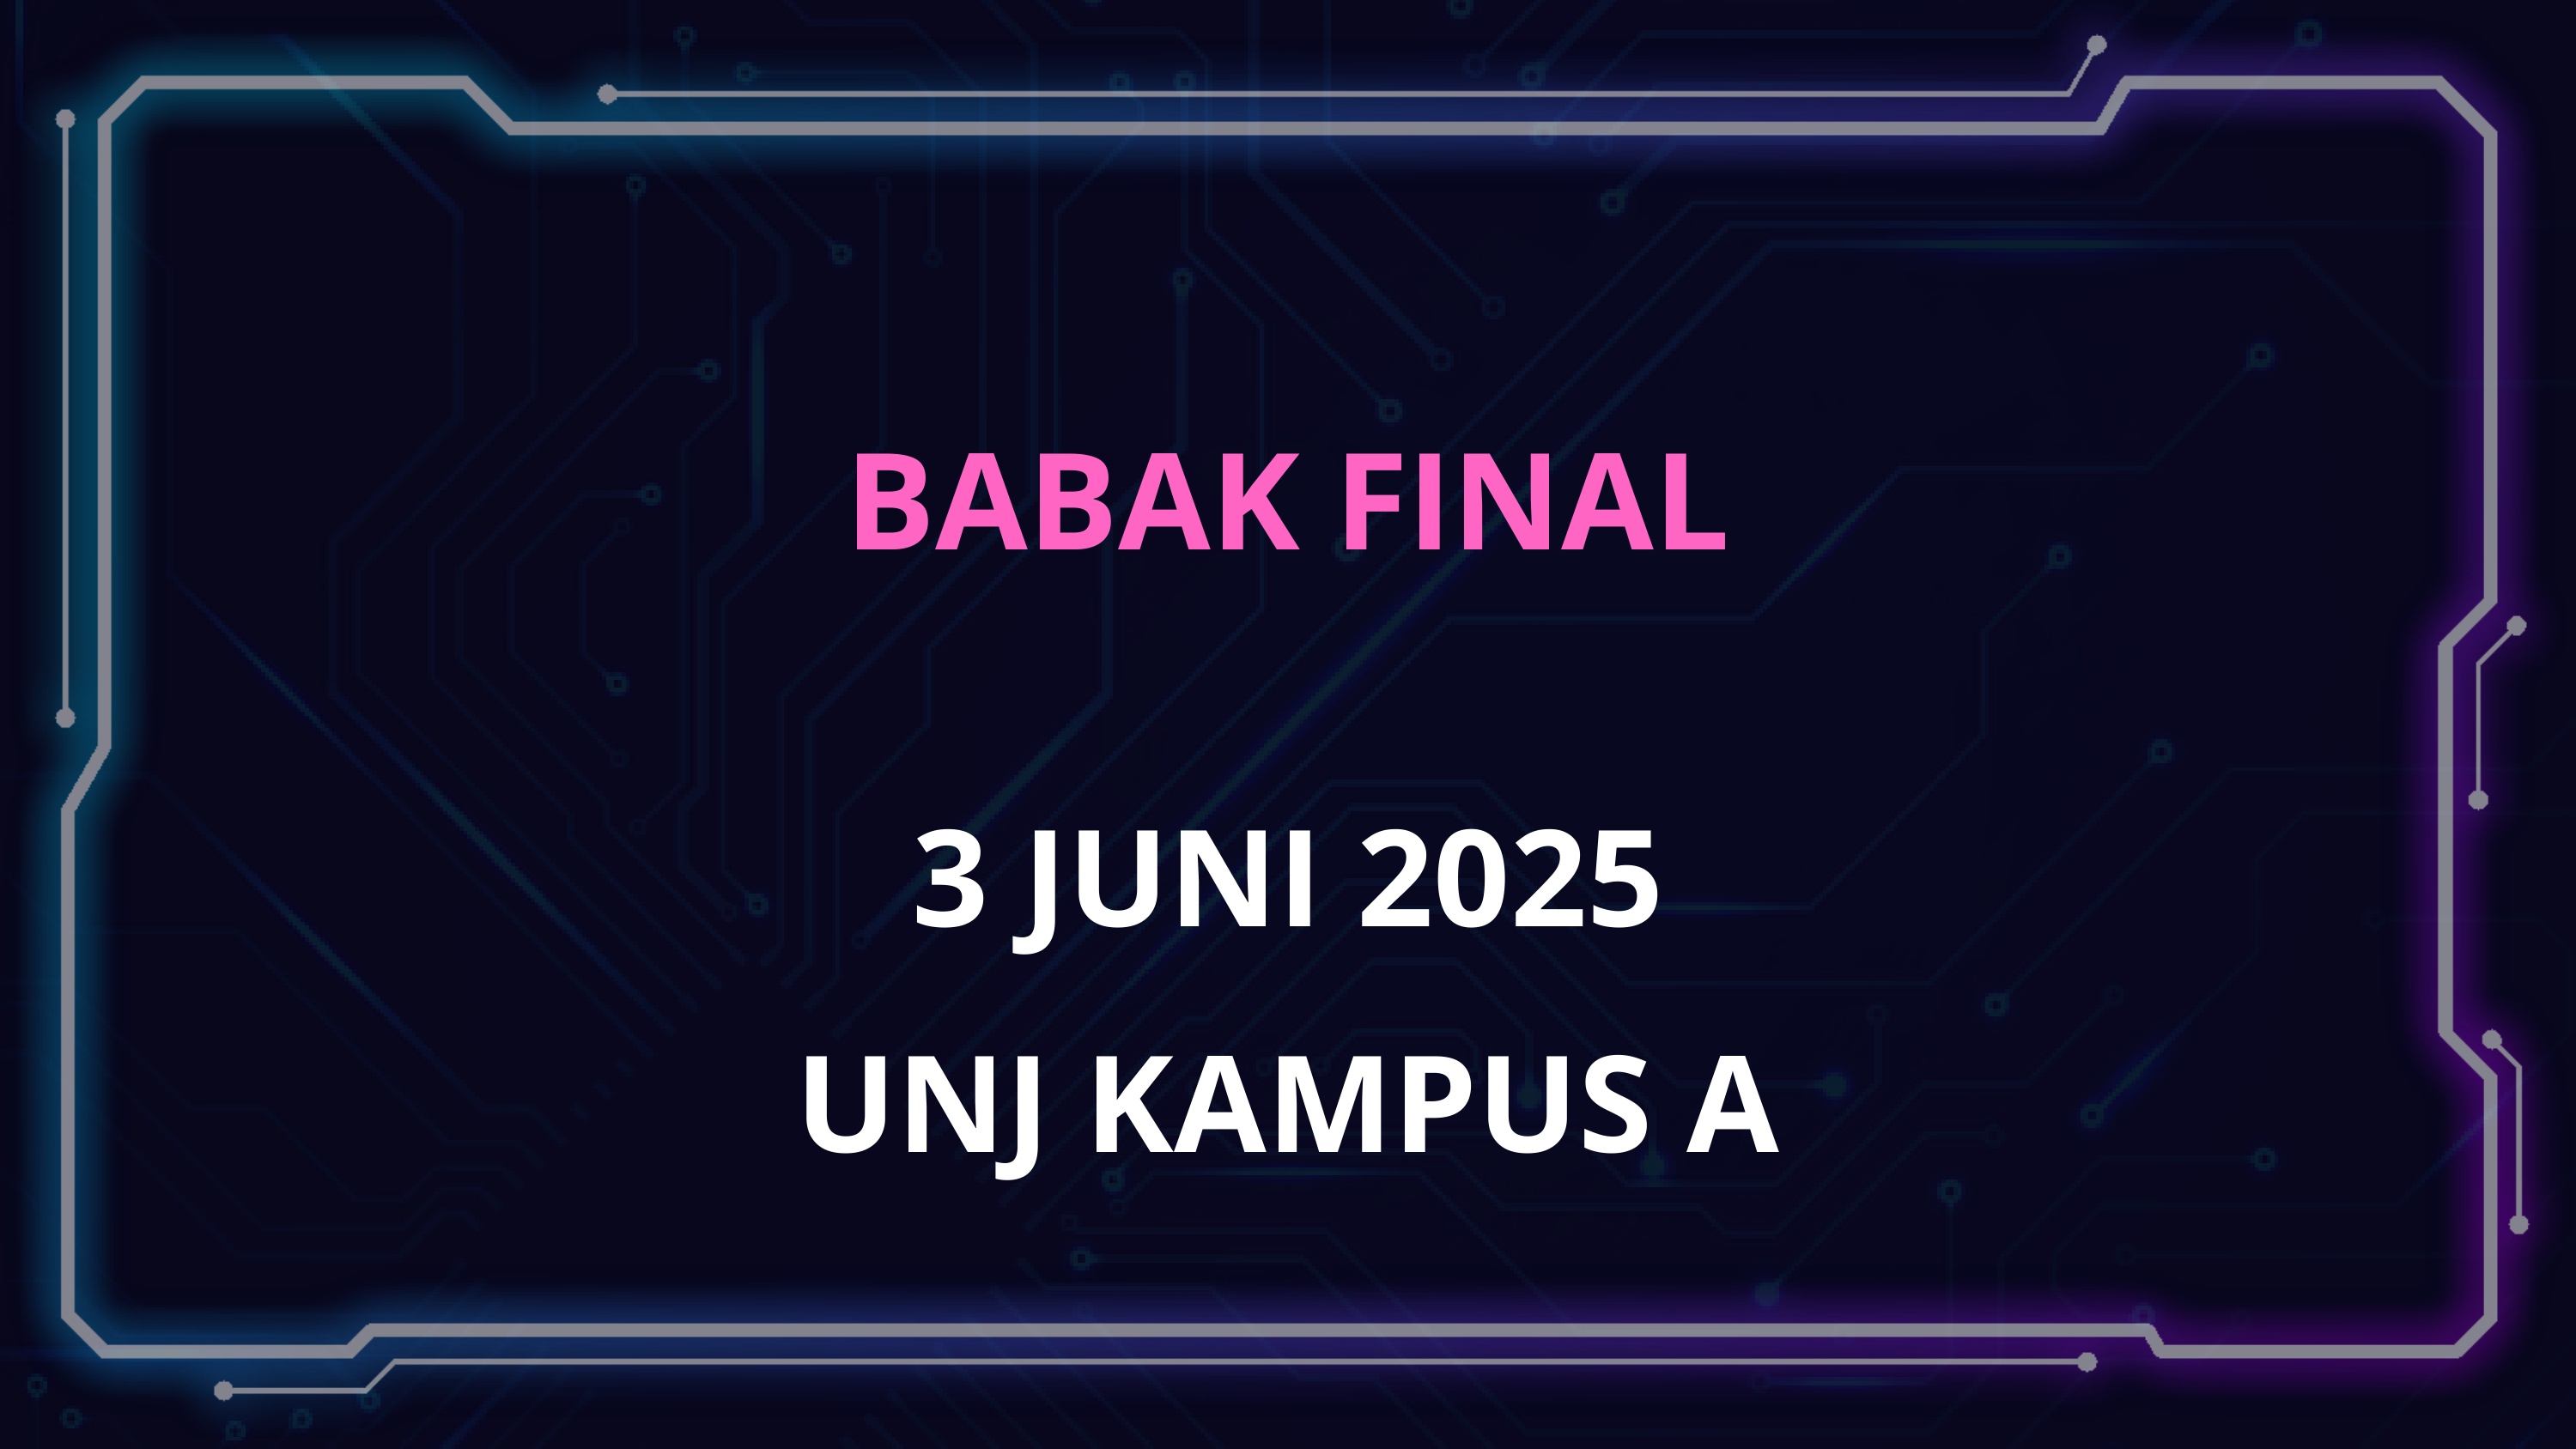

BABAK FINAL
3 JUNI 2025
UNJ KAMPUS A